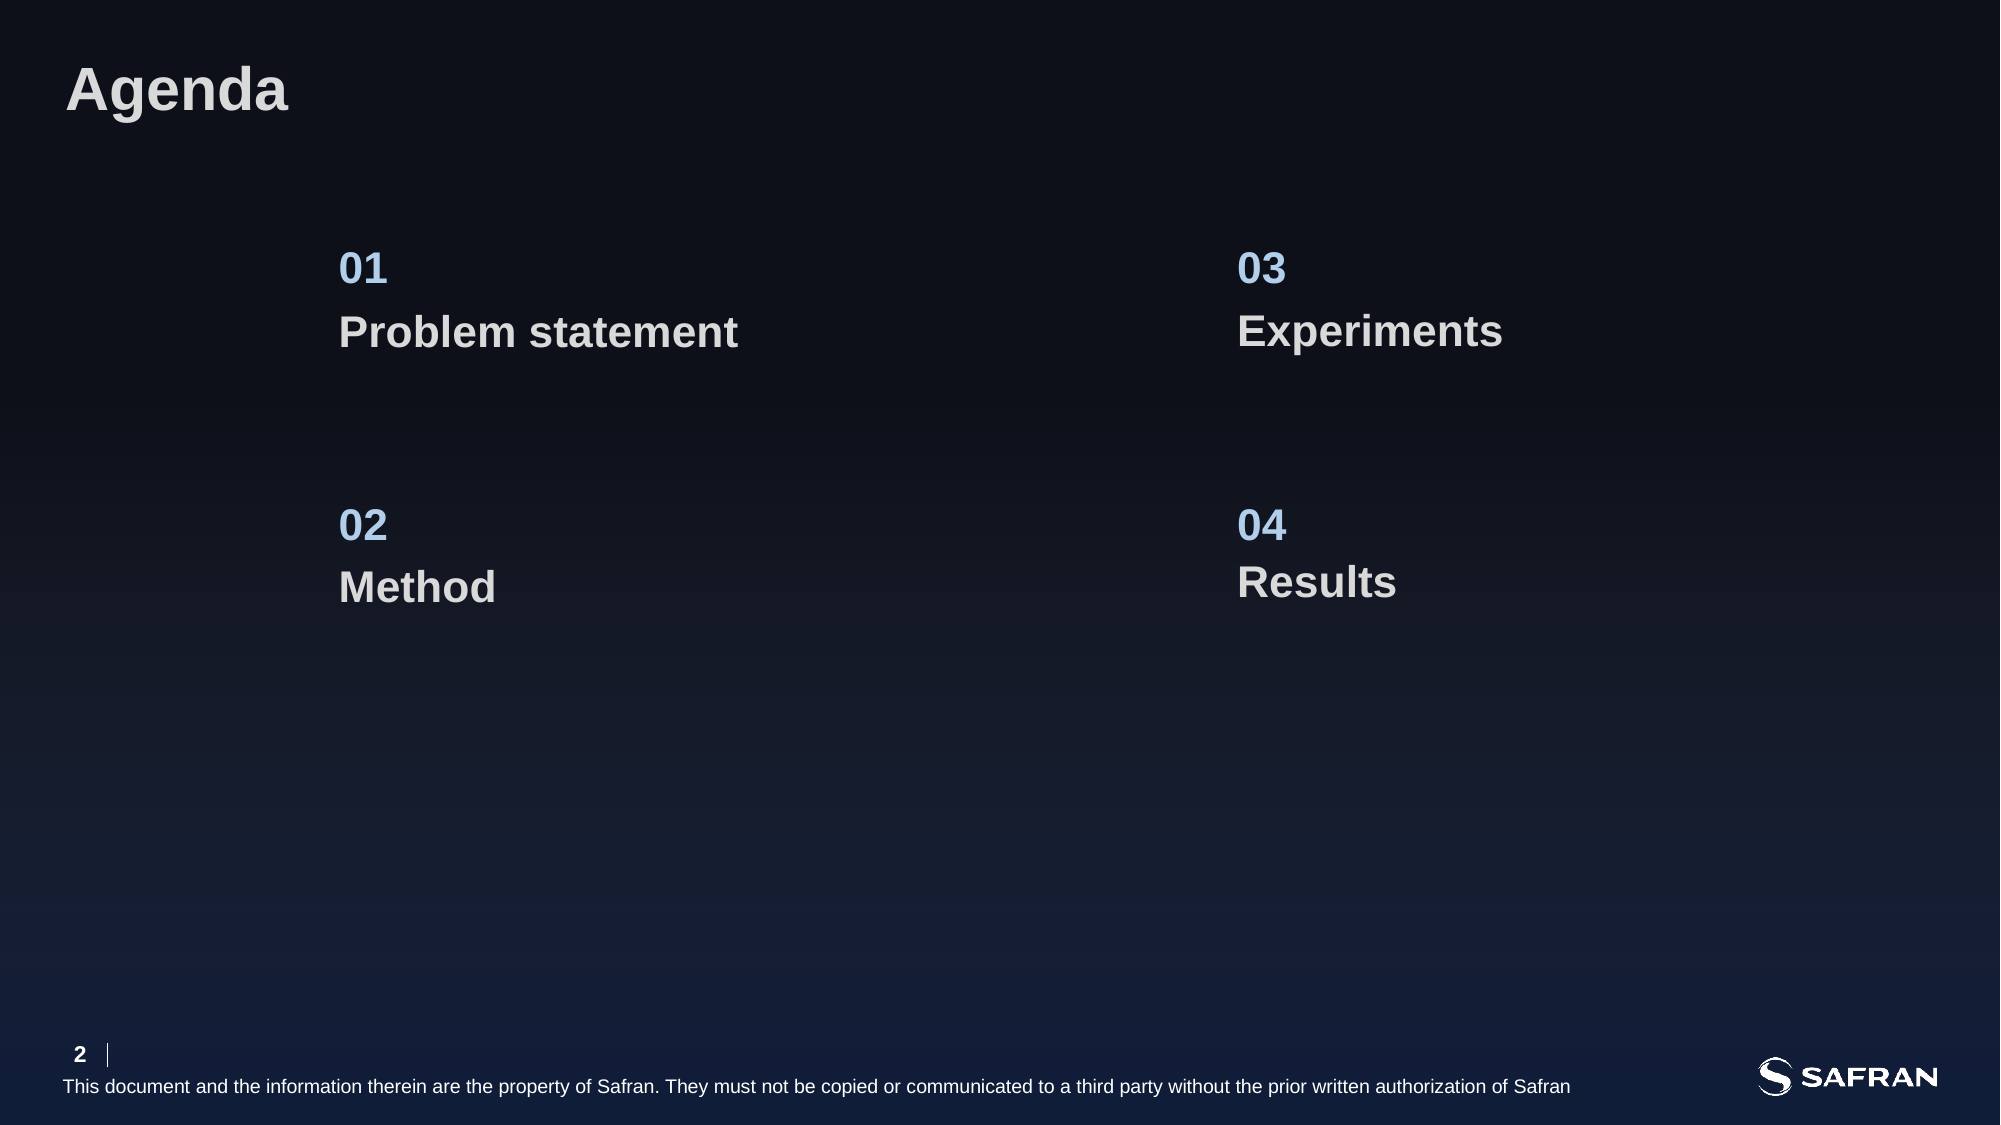

Agenda
01
03
Experiments
Problem statement
02
04
Results
Method
2